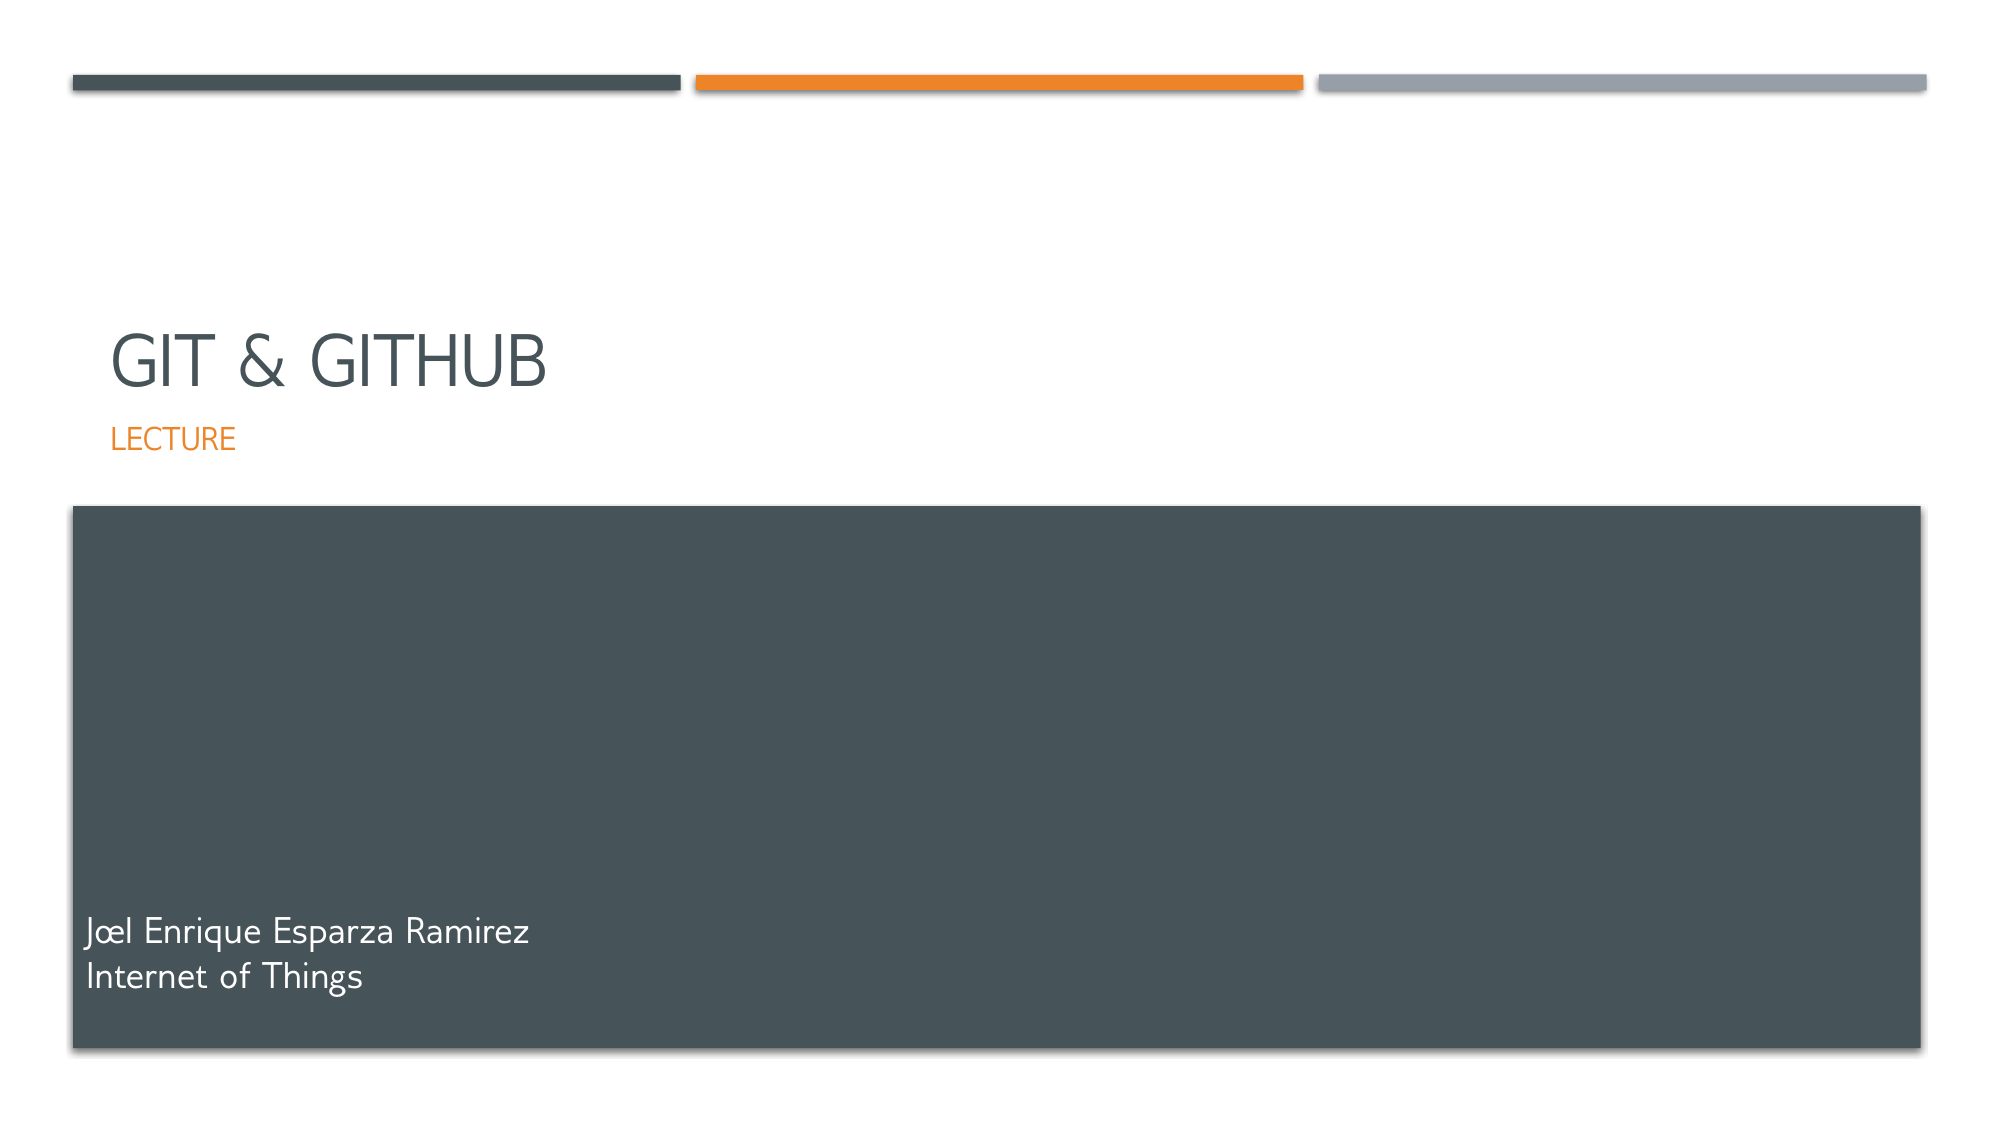

# GIT & GITHUB
Lecture
Joel Enrique Esparza Ramirez
Internet of Things